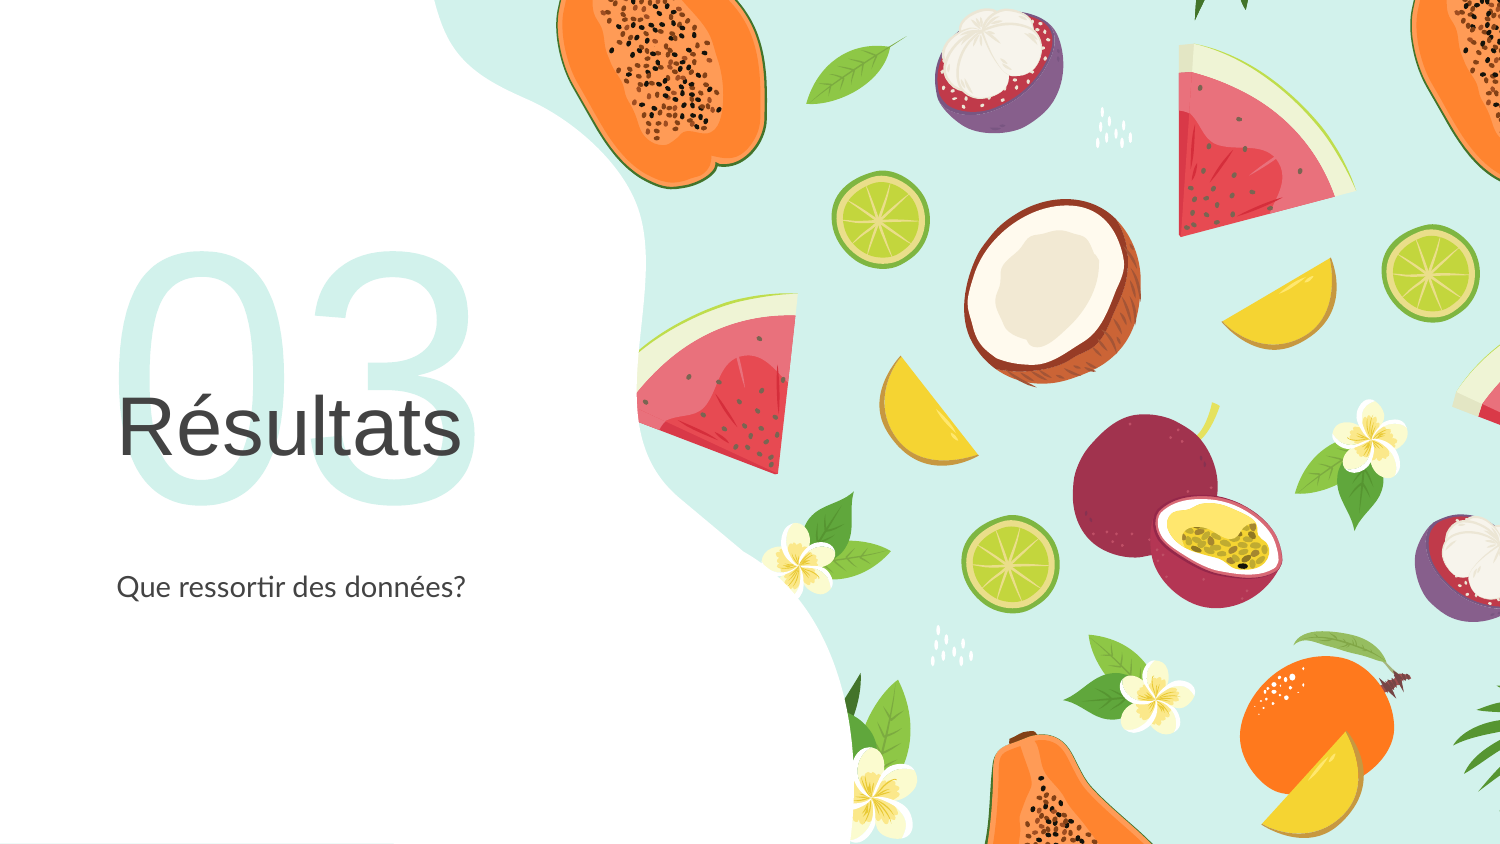

03
# Résultats
Que ressortir des données?